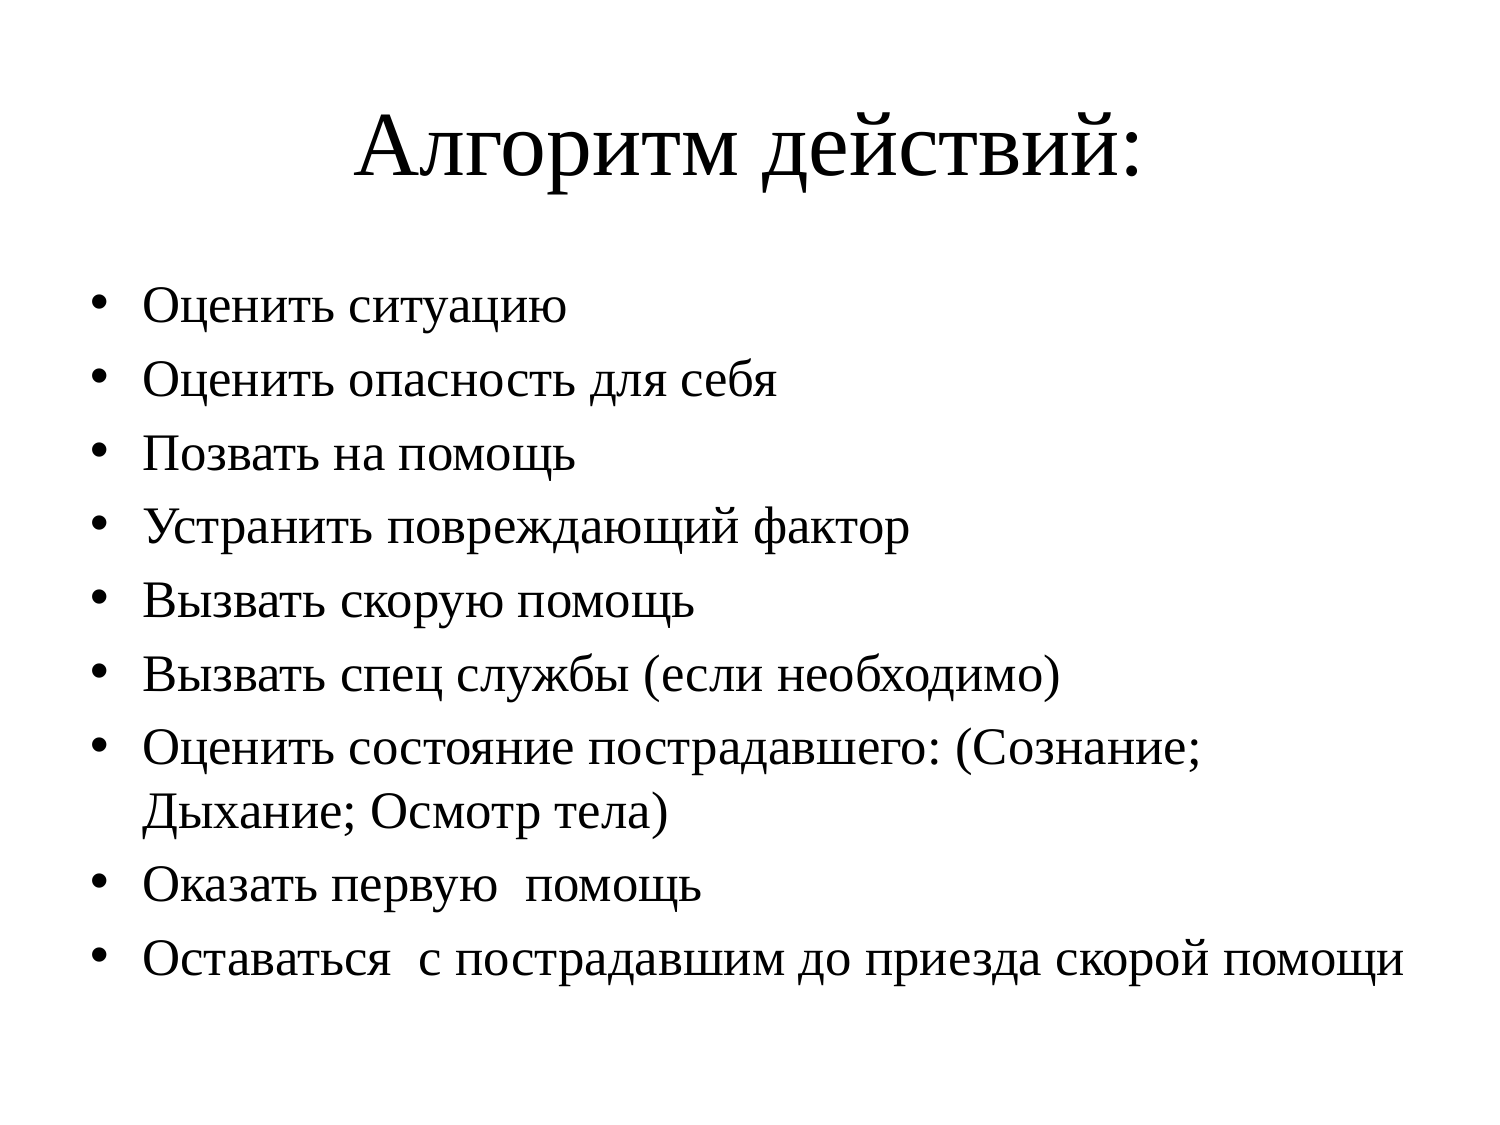

# Алгоритм действий:
Оценить ситуацию
Оценить опасность для себя
Позвать на помощь
Устранить повреждающий фактор
Вызвать скорую помощь
Вызвать спец службы (если необходимо)
Оценить состояние пострадавшего: (Сознание;  Дыхание; Осмотр тела)
Оказать первую  помощь
Оставаться  с пострадавшим до приезда скорой помощи